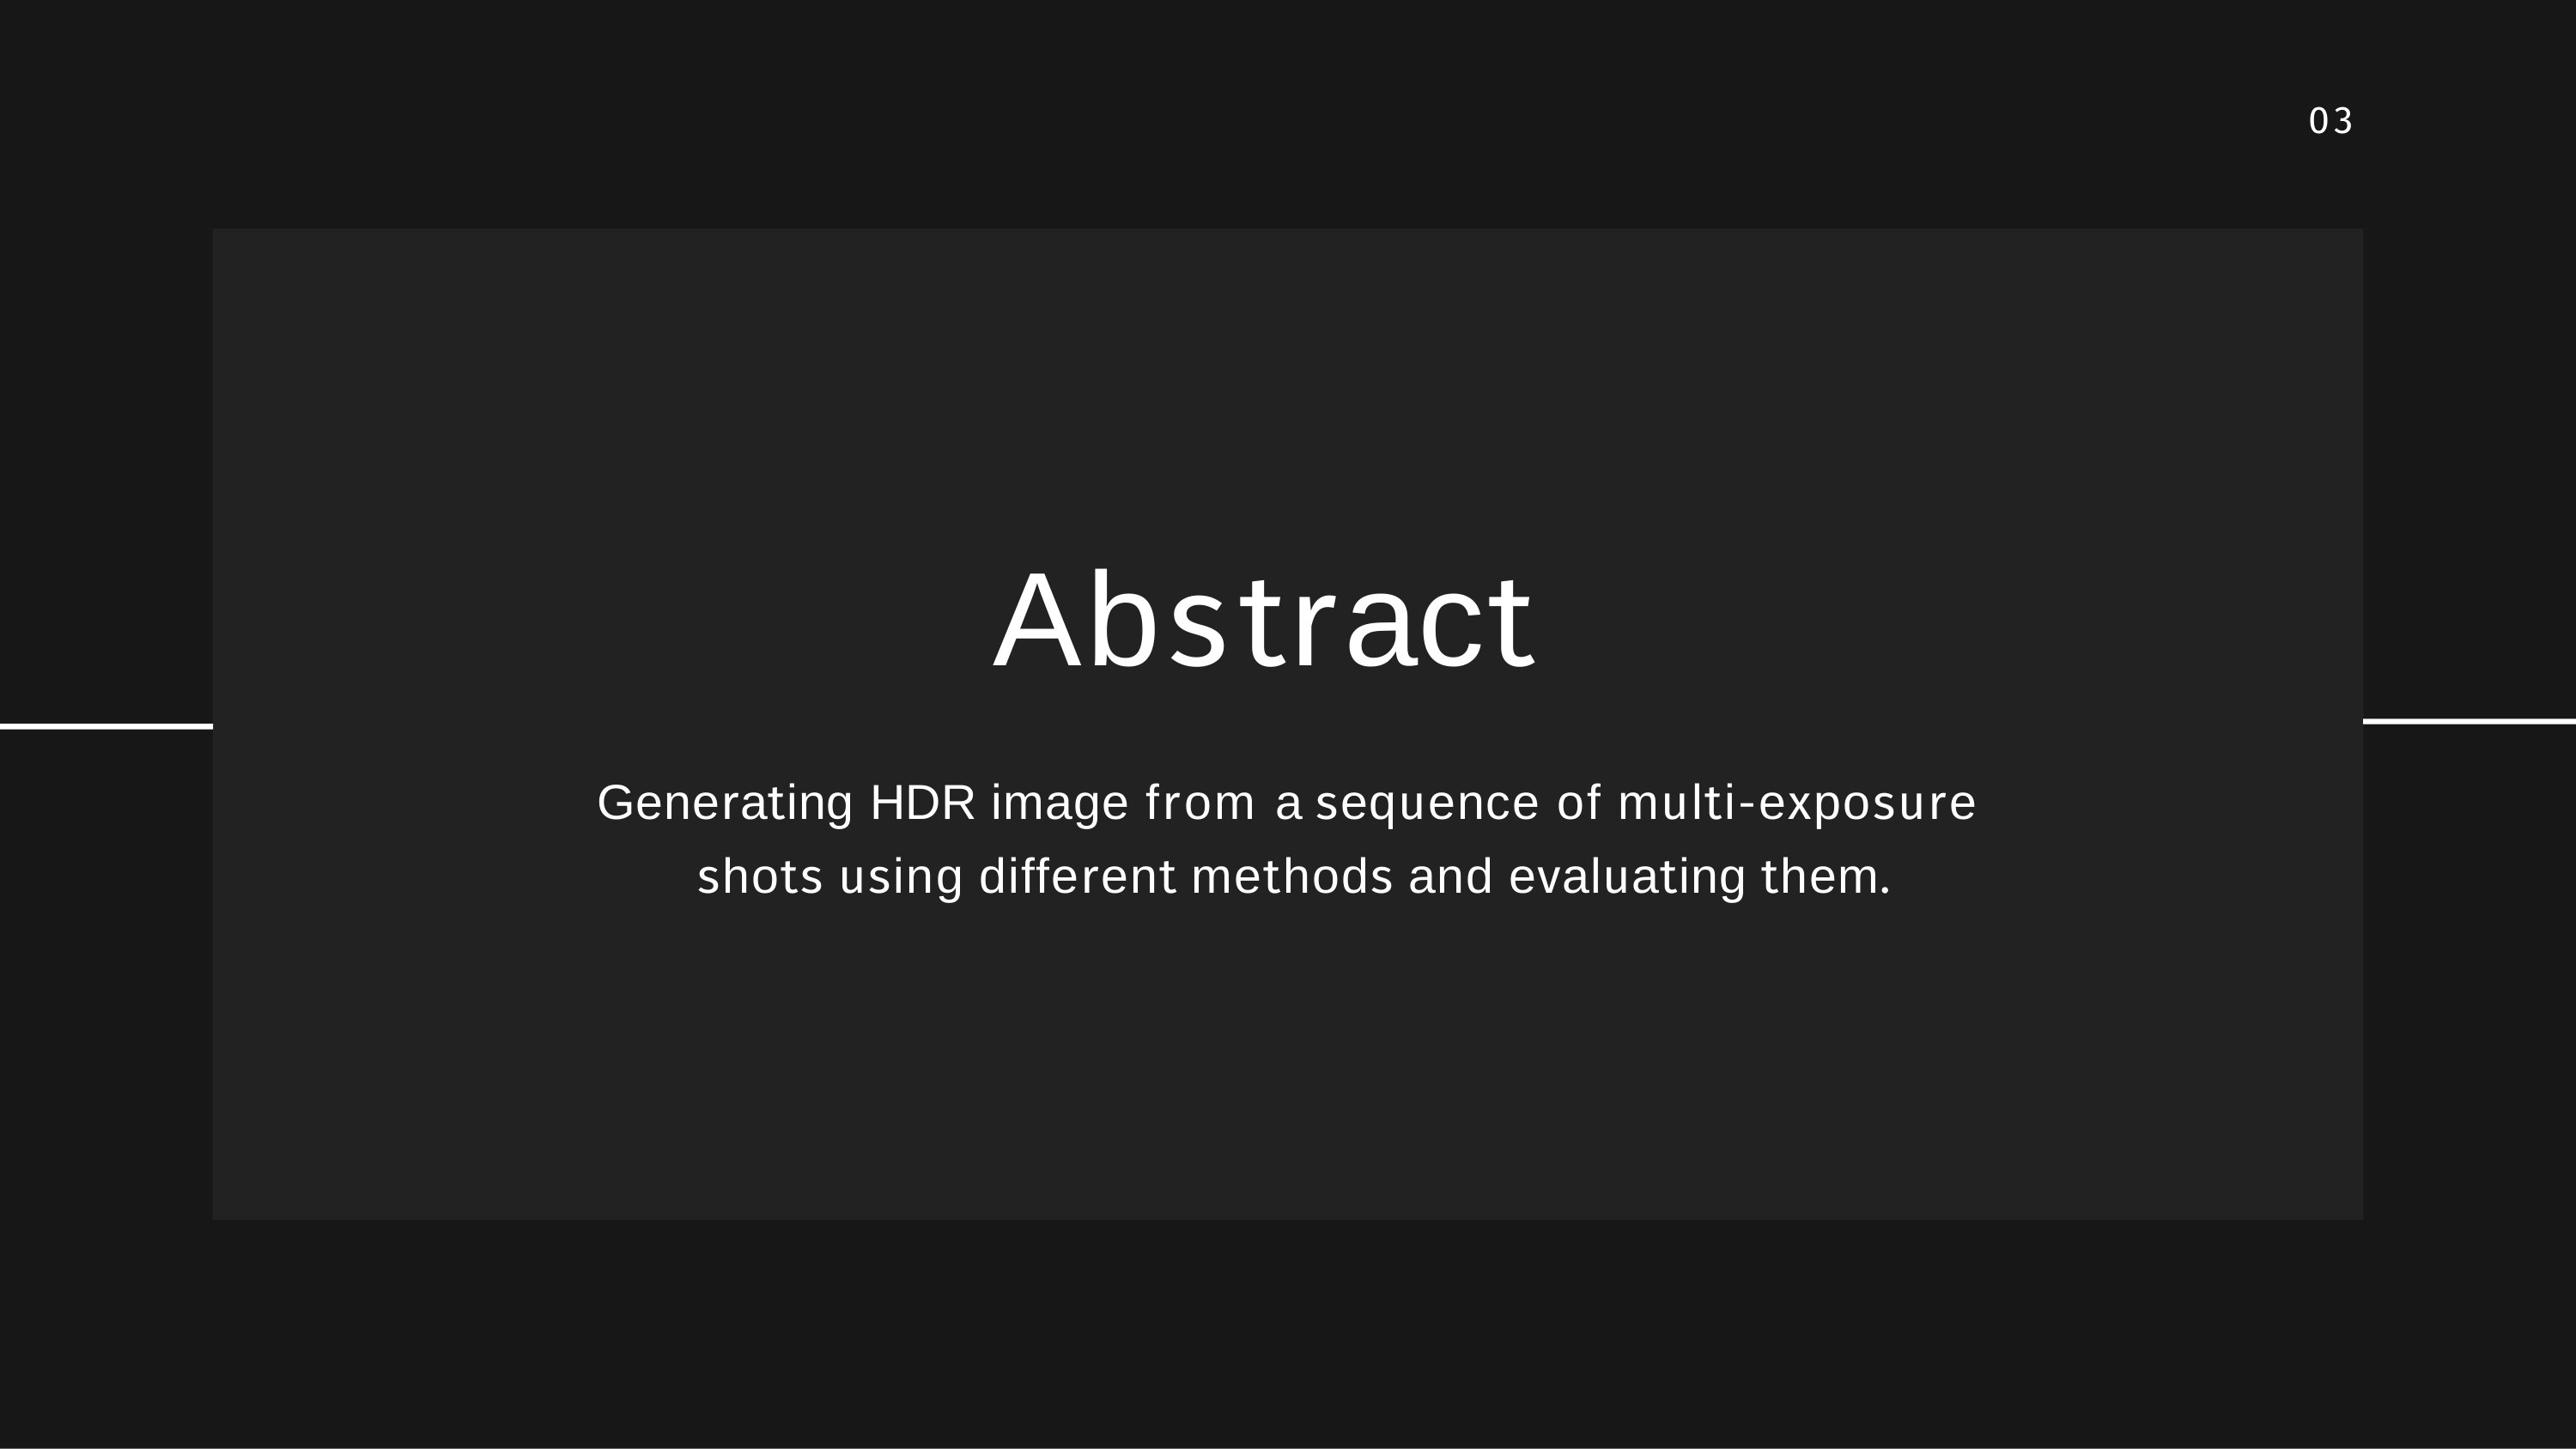

03
Abstract

Generating HDR image from a sequence of multi-exposure  shots using different methods and evaluating them.